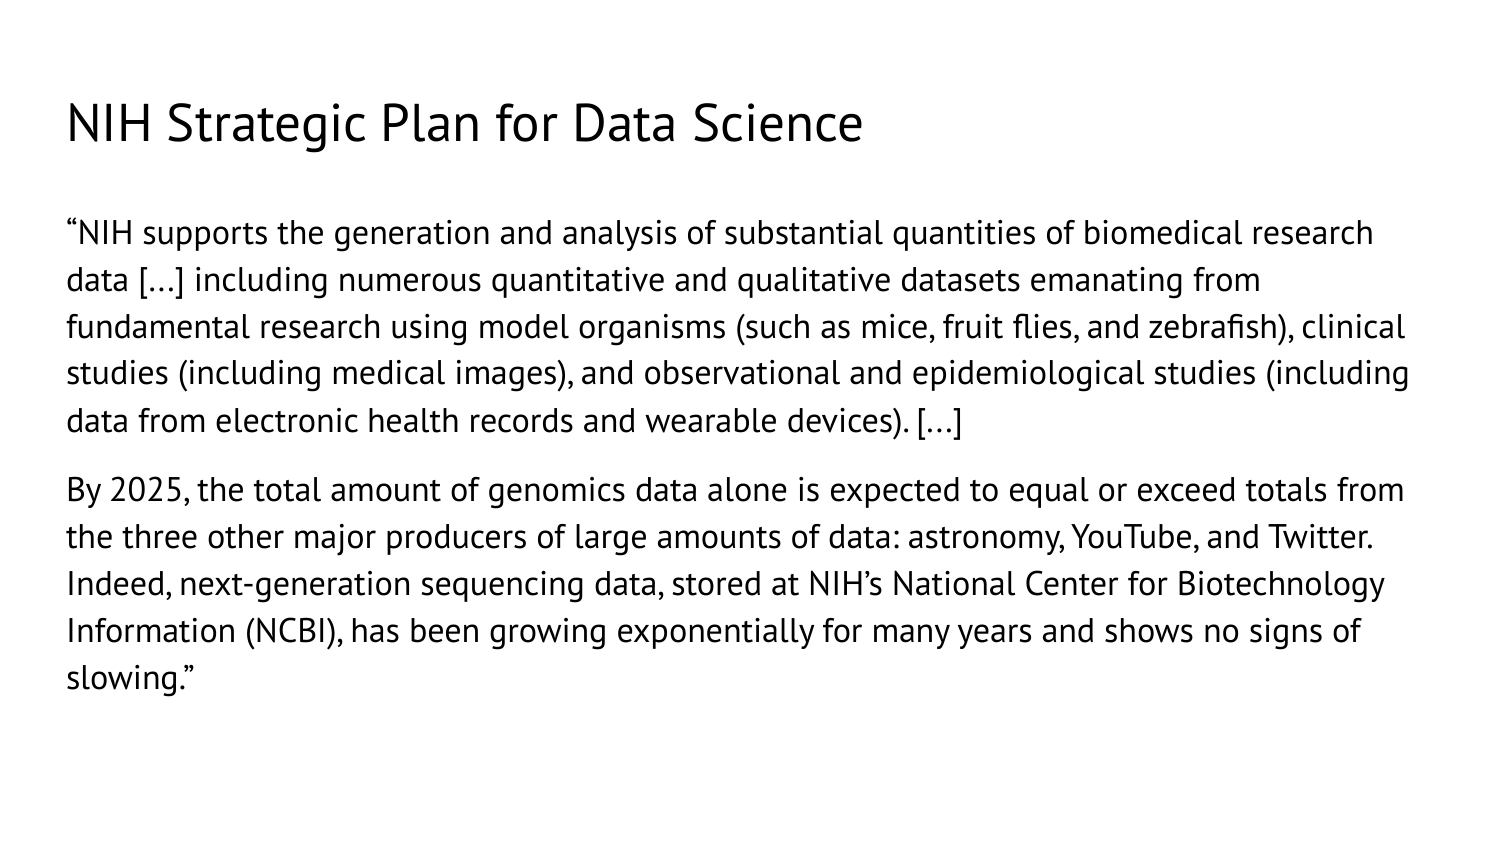

# NIH Strategic Plan for Data Science
“NIH supports the generation and analysis of substantial quantities of biomedical research data [...] including numerous quantitative and qualitative datasets emanating from fundamental research using model organisms (such as mice, fruit flies, and zebrafish), clinical studies (including medical images), and observational and epidemiological studies (including data from electronic health records and wearable devices). [...]
By 2025, the total amount of genomics data alone is expected to equal or exceed totals from the three other major producers of large amounts of data: astronomy, YouTube, and Twitter. Indeed, next-generation sequencing data, stored at NIH’s National Center for Biotechnology Information (NCBI), has been growing exponentially for many years and shows no signs of slowing.”